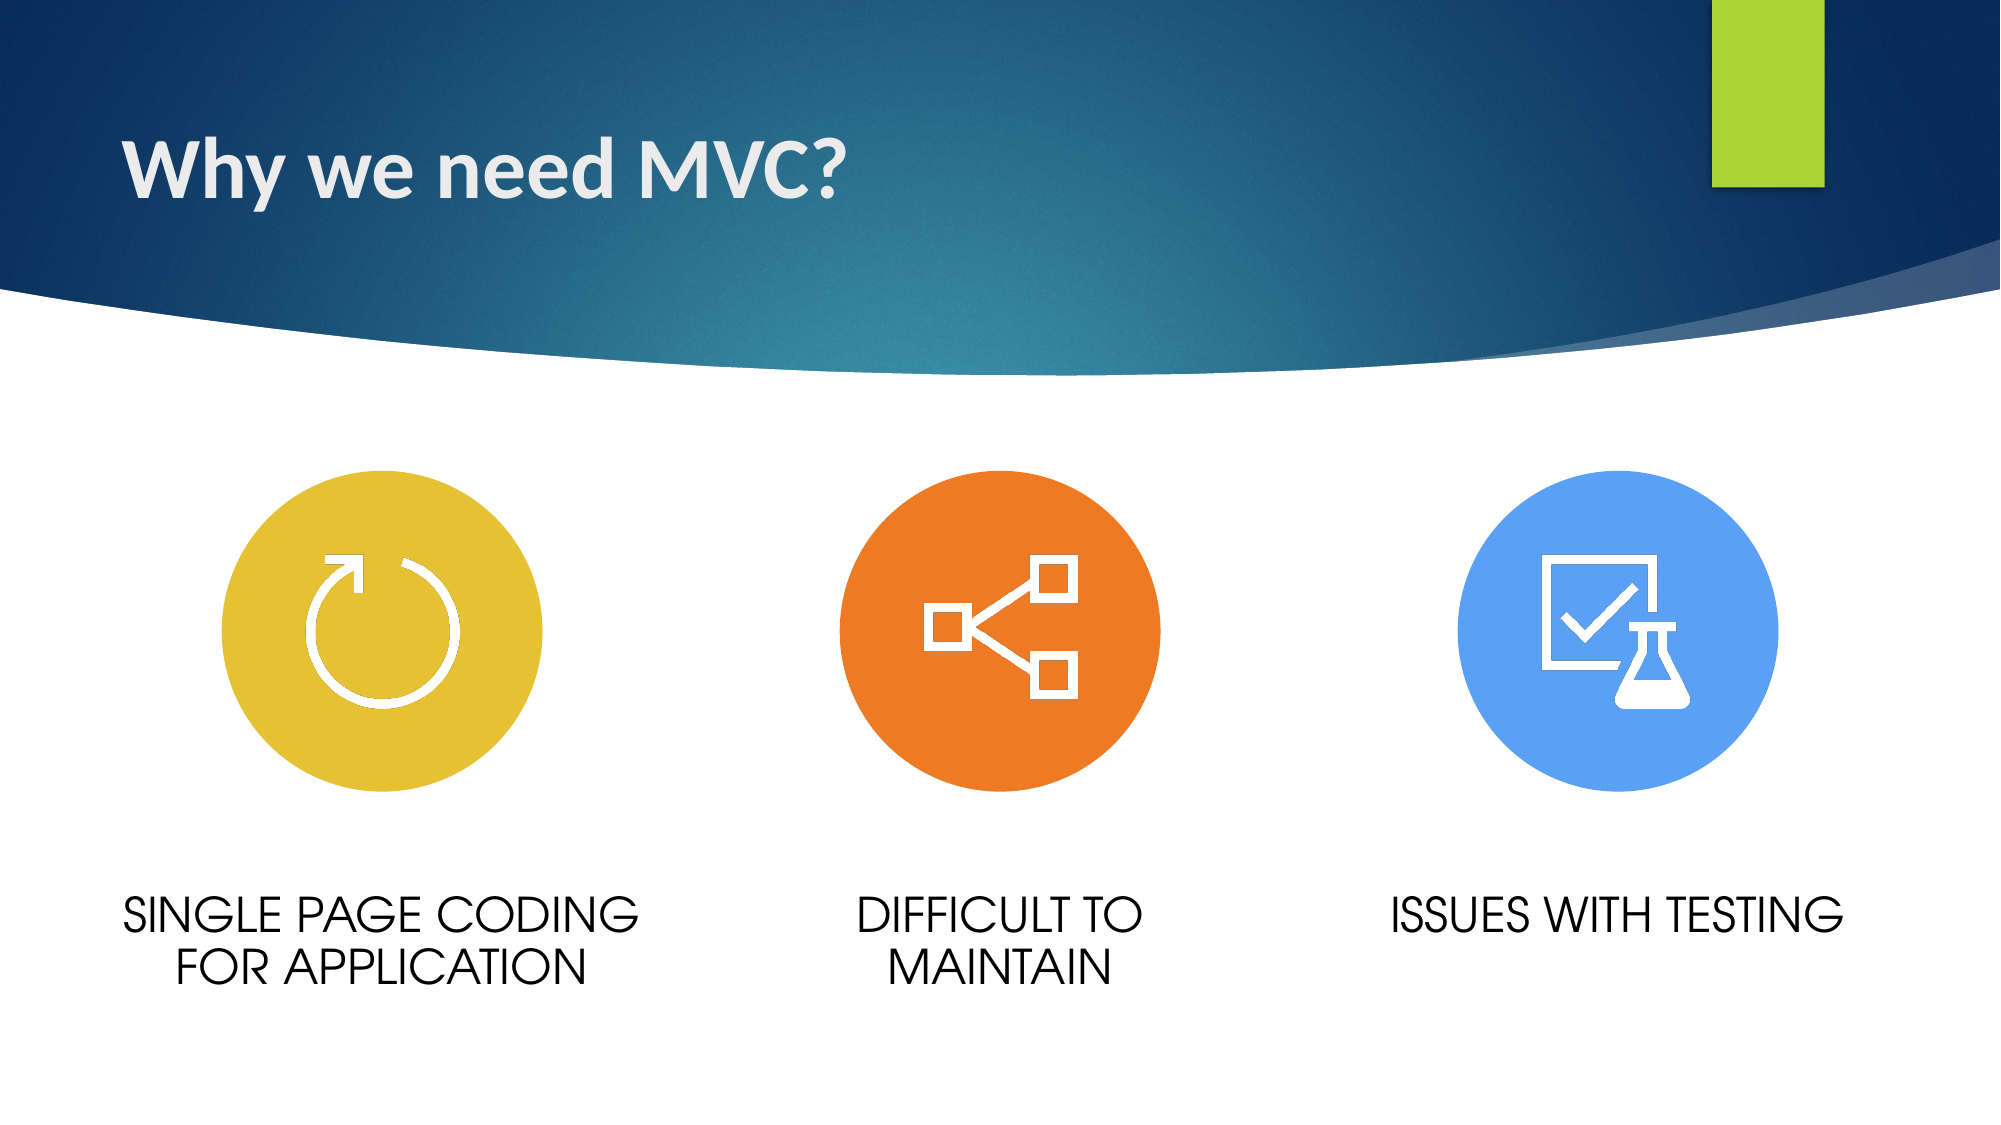

5
# Why we need MVC?

Single page coding for application
Difficult to Maintain
Issues with Testing